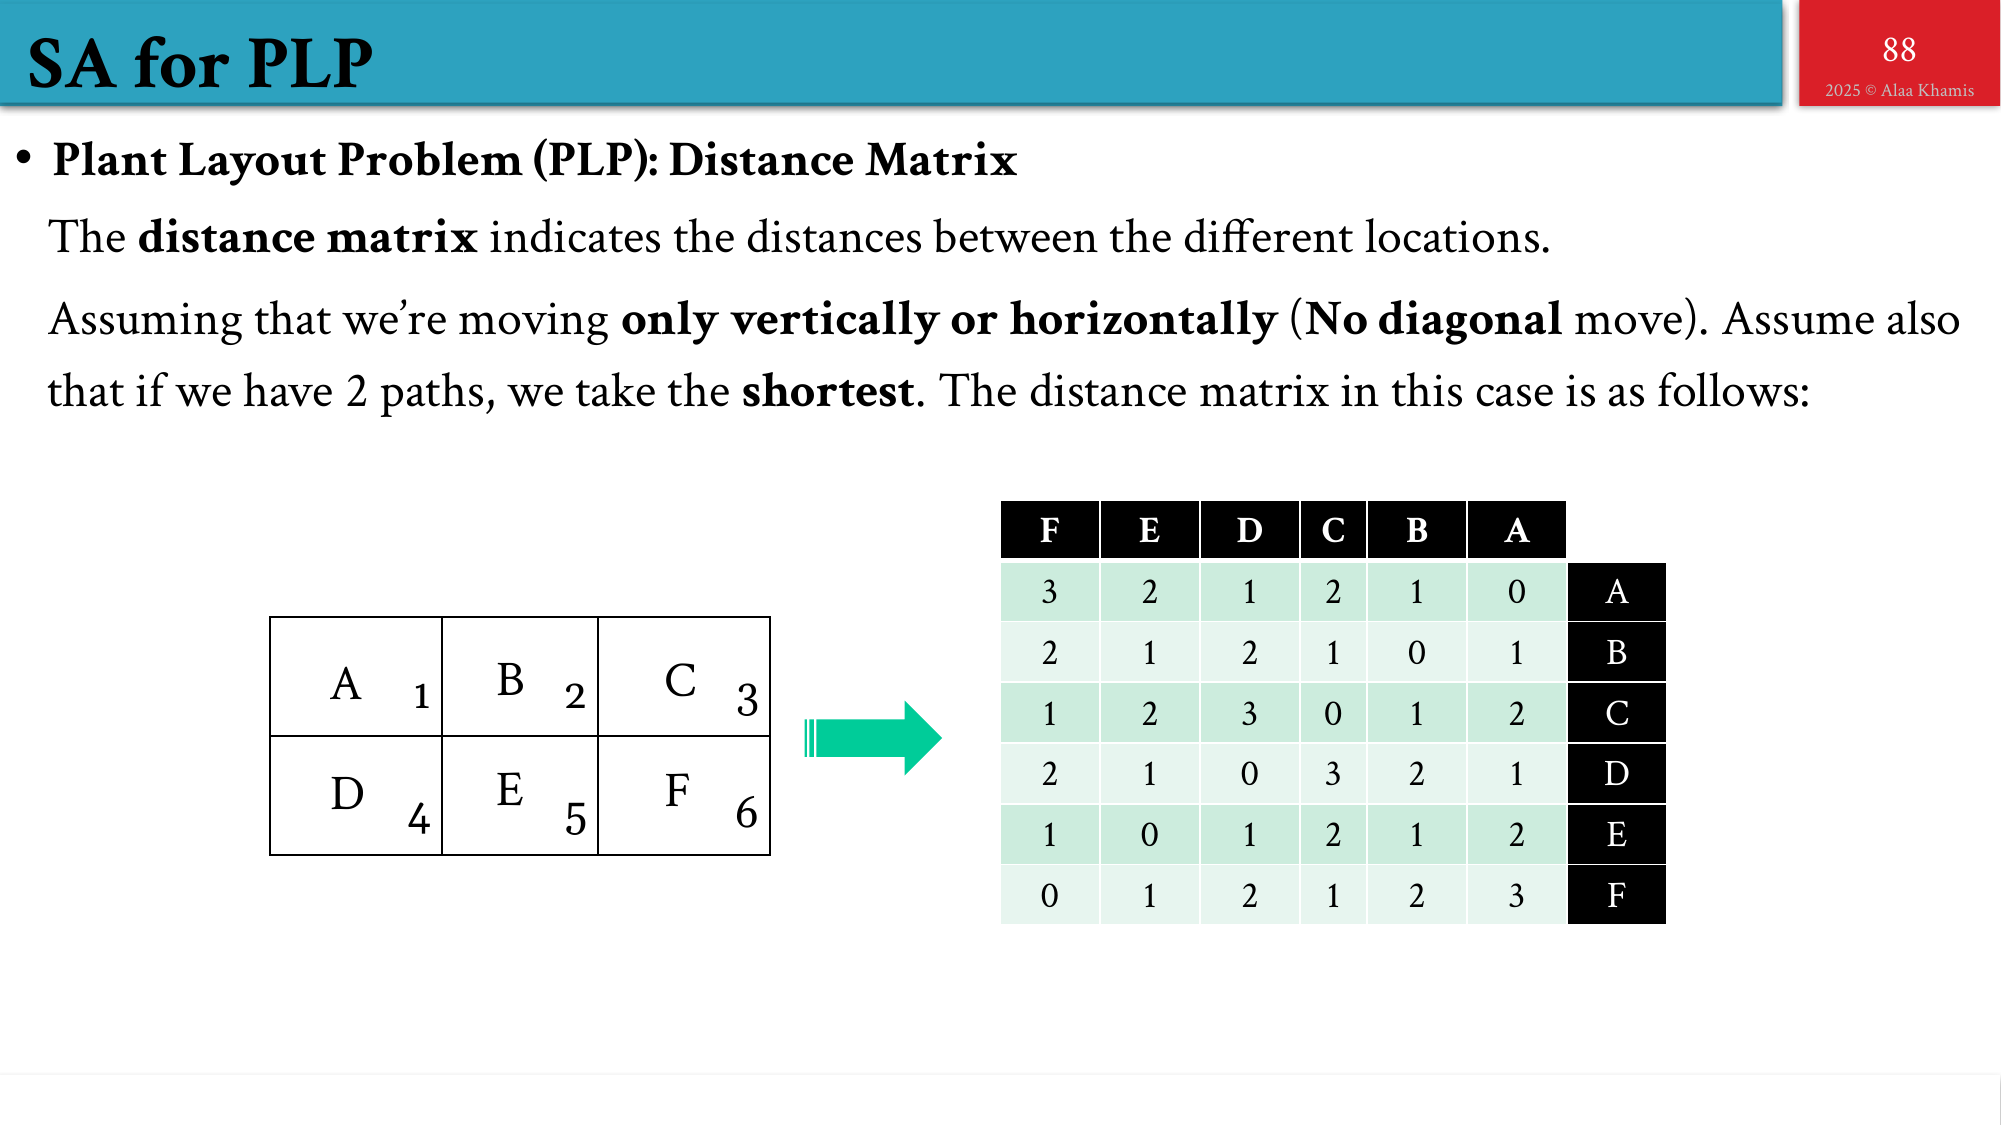

SA for PLP
Plant Layout Problem (PLP): Distance Matrix
The distance matrix indicates the distances between the different locations.
Assuming that we’re moving only vertically or horizontally (No diagonal move). Assume also that if we have 2 paths, we take the shortest. The distance matrix in this case is as follows:
| F | E | D | C | B | A |  |
| --- | --- | --- | --- | --- | --- | --- |
| 3 | 2 | 1 | 2 | 1 | 0 | A |
| 2 | 1 | 2 | 1 | 0 | 1 | B |
| 1 | 2 | 3 | 0 | 1 | 2 | C |
| 2 | 1 | 0 | 3 | 2 | 1 | D |
| 1 | 0 | 1 | 2 | 1 | 2 | E |
| 0 | 1 | 2 | 1 | 2 | 3 | F |
| 1 | 2 | 3 |
| --- | --- | --- |
| 4 | 5 | 6 |
B
C
A

E
F
D